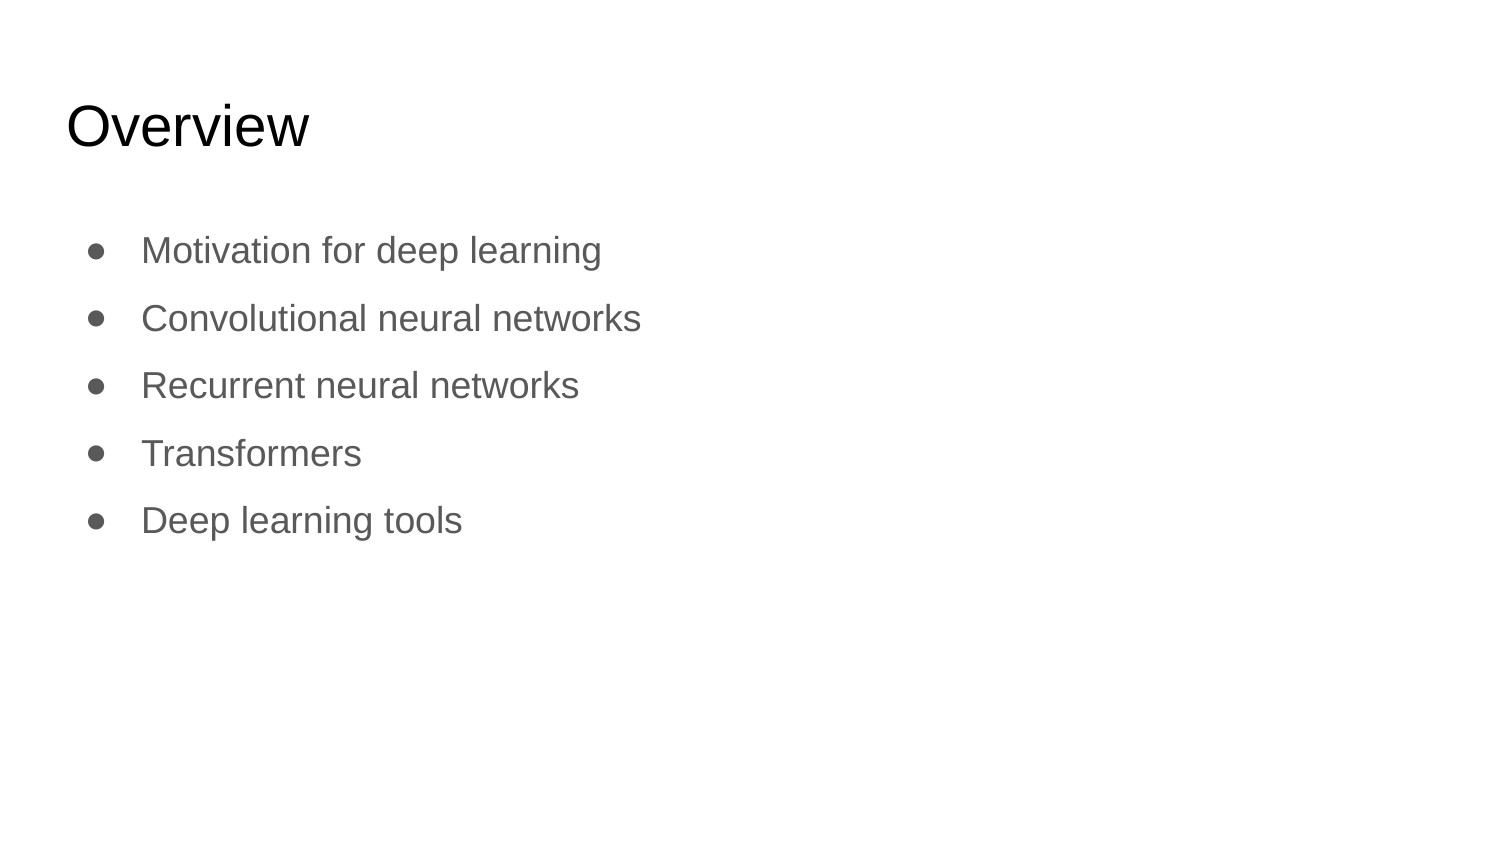

# Overview
Motivation for deep learning
Convolutional neural networks
Recurrent neural networks
Transformers
Deep learning tools